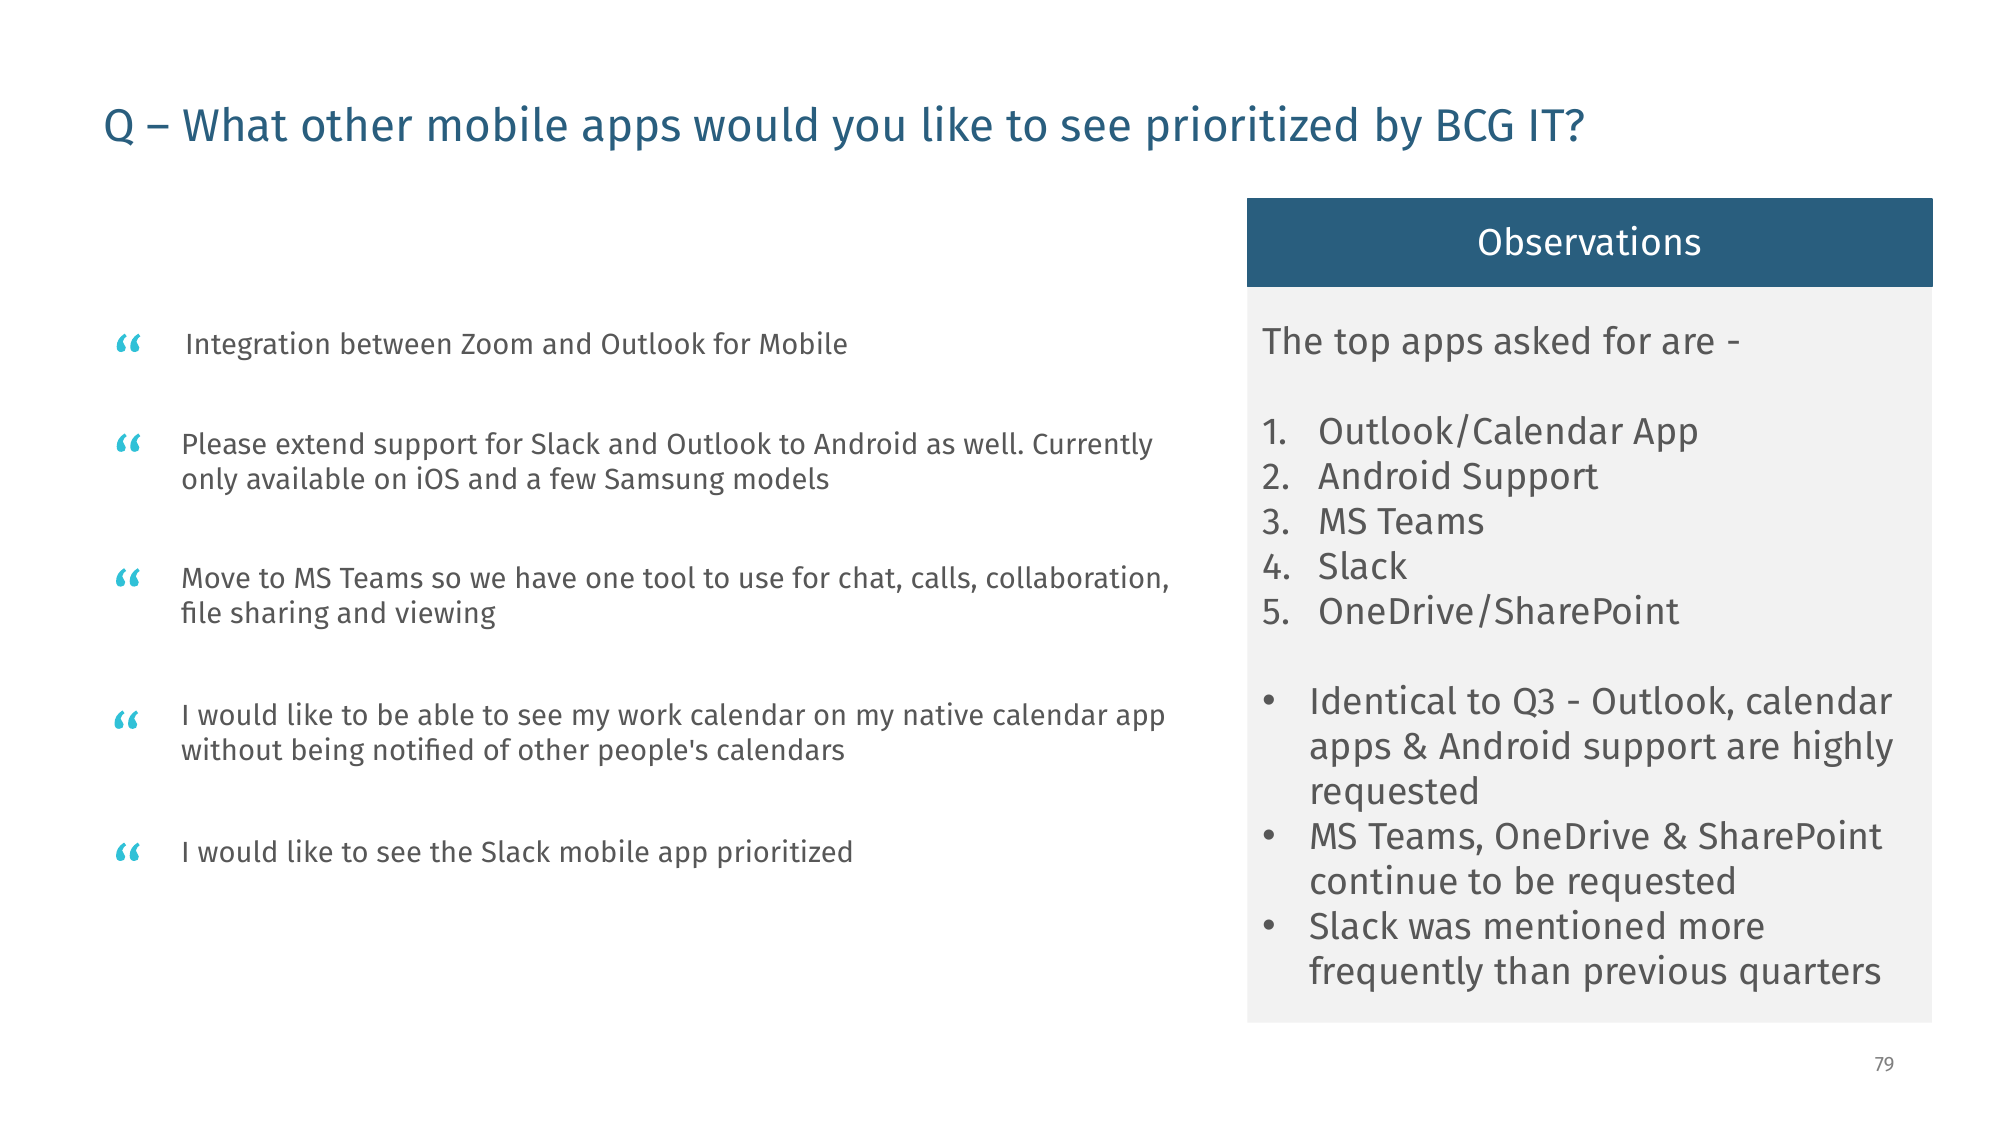

# Q – What other mobile apps would you like to see prioritized by BCG IT?
Observations
The top apps asked for are -

Outlook/Calendar App
Android Support
MS Teams
Slack
OneDrive/SharePoint

Identical to Q3 - Outlook, calendar apps & Android support are highly requested
MS Teams, OneDrive & SharePoint continue to be requested
Slack was mentioned more frequently than previous quarters

Integration between Zoom and Outlook for Mobile

Please extend support for Slack and Outlook to Android as well. Currently only available on iOS and a few Samsung models
Move to MS Teams so we have one tool to use for chat, calls, collaboration, file sharing and viewing

I would like to be able to see my work calendar on my native calendar app without being notified of other people's calendars

I would like to see the Slack mobile app prioritized